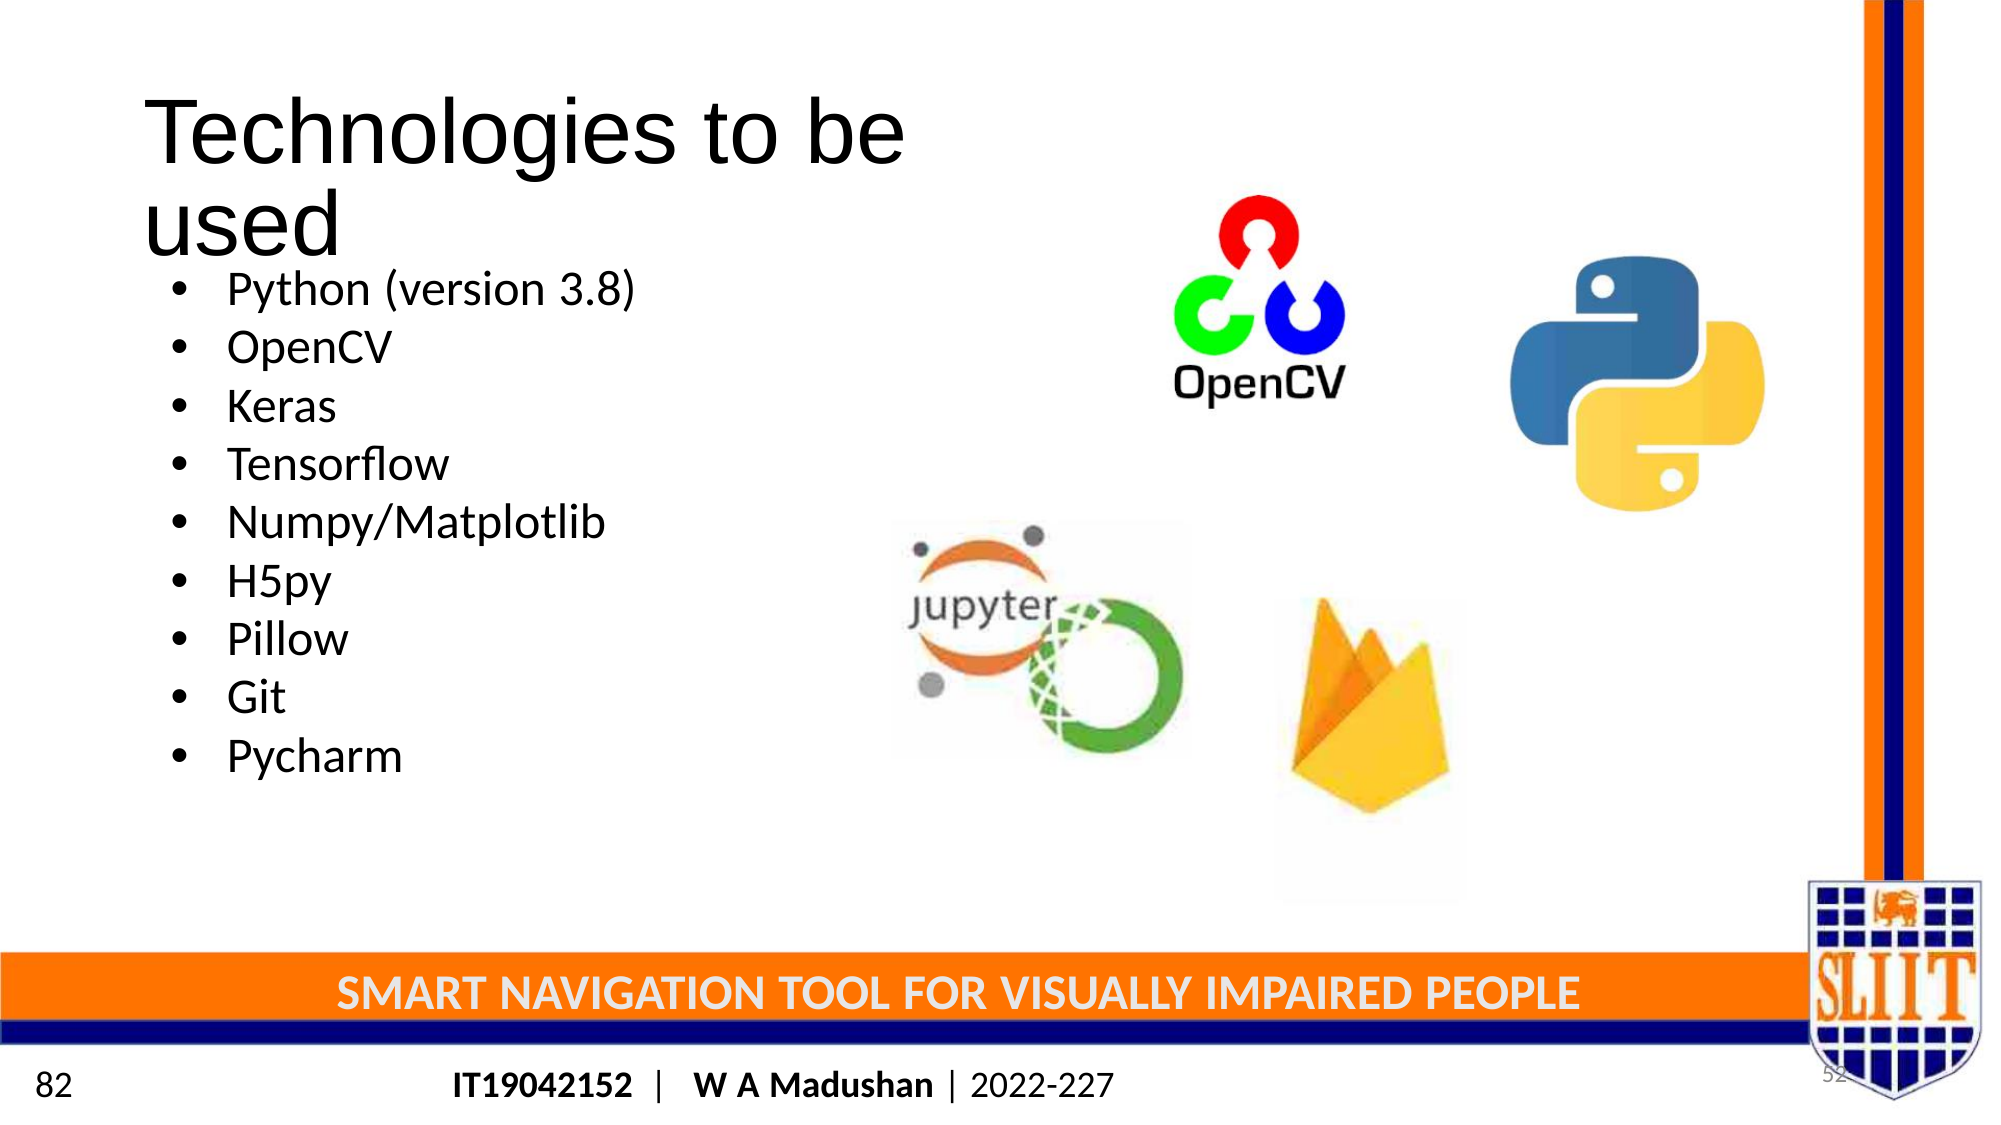

Technologies to be used
• Python (version 3.8)
• OpenCV
• Keras
• Tensorflow
• Numpy/Matplotlib
• H5py
• Pillow
• Git
• Pycharm
SMART NAVIGATION TOOL FOR VISUALLY IMPAIRED PEOPLE
52
82
IT19042152 | W A Madushan | 2022-227